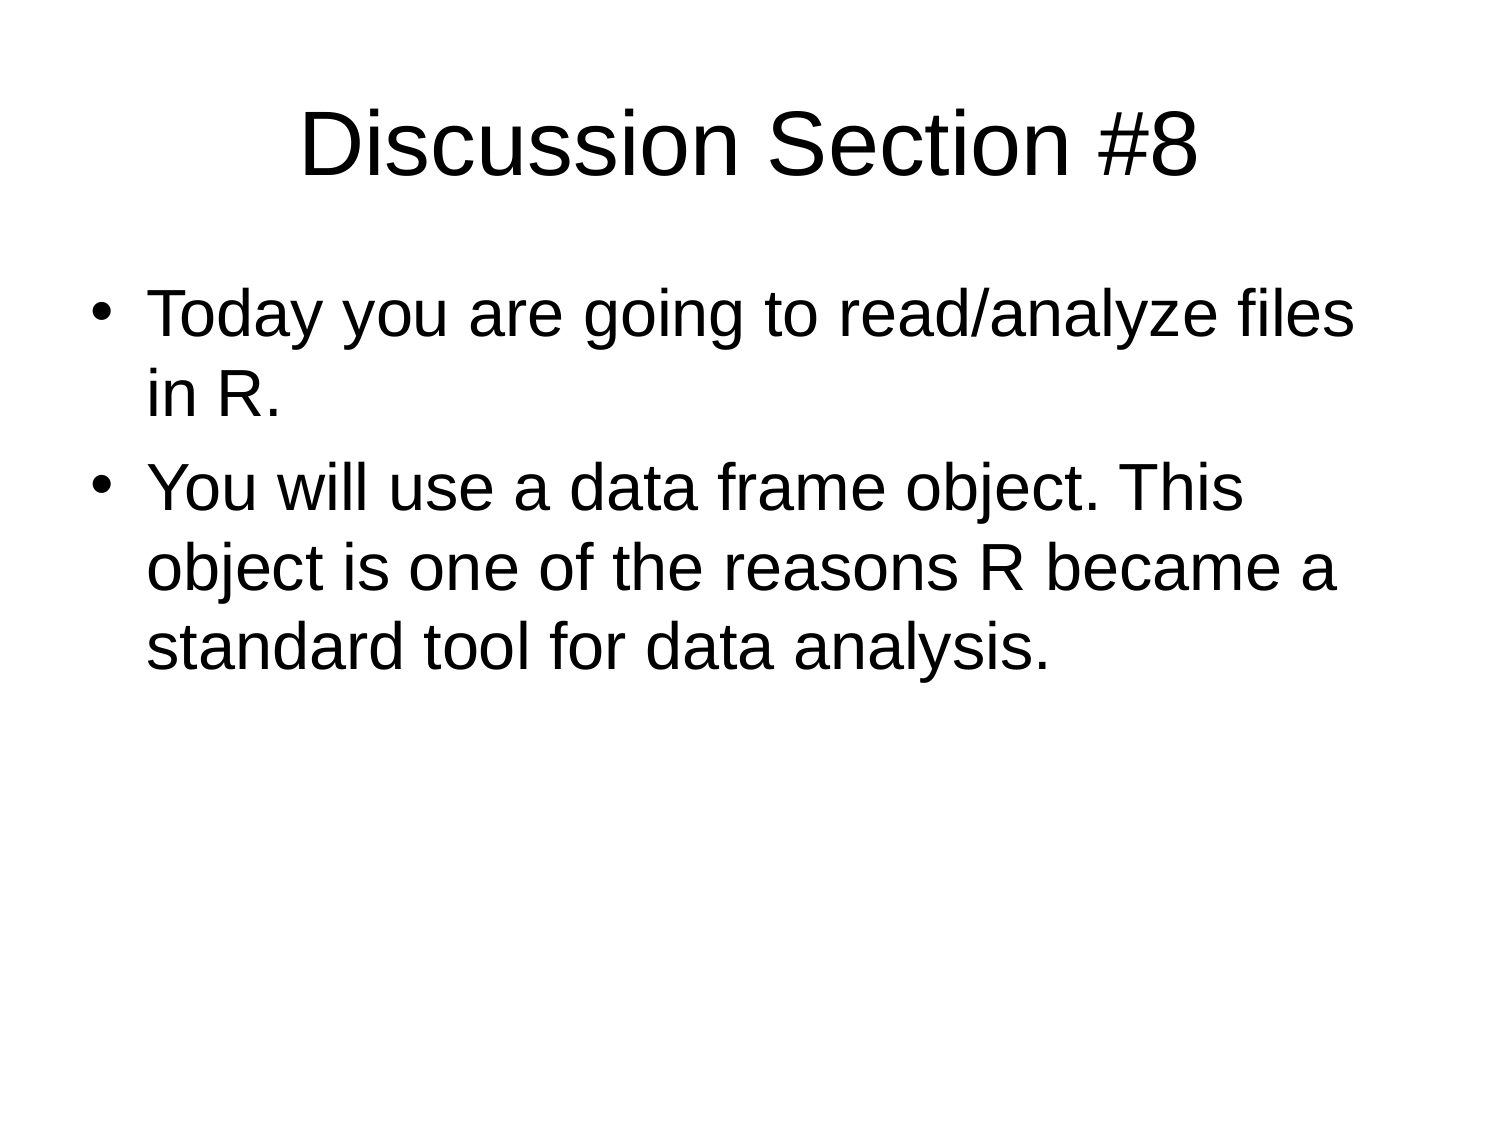

# Discussion Section #8
Today you are going to read/analyze files in R.
You will use a data frame object. This object is one of the reasons R became a standard tool for data analysis.